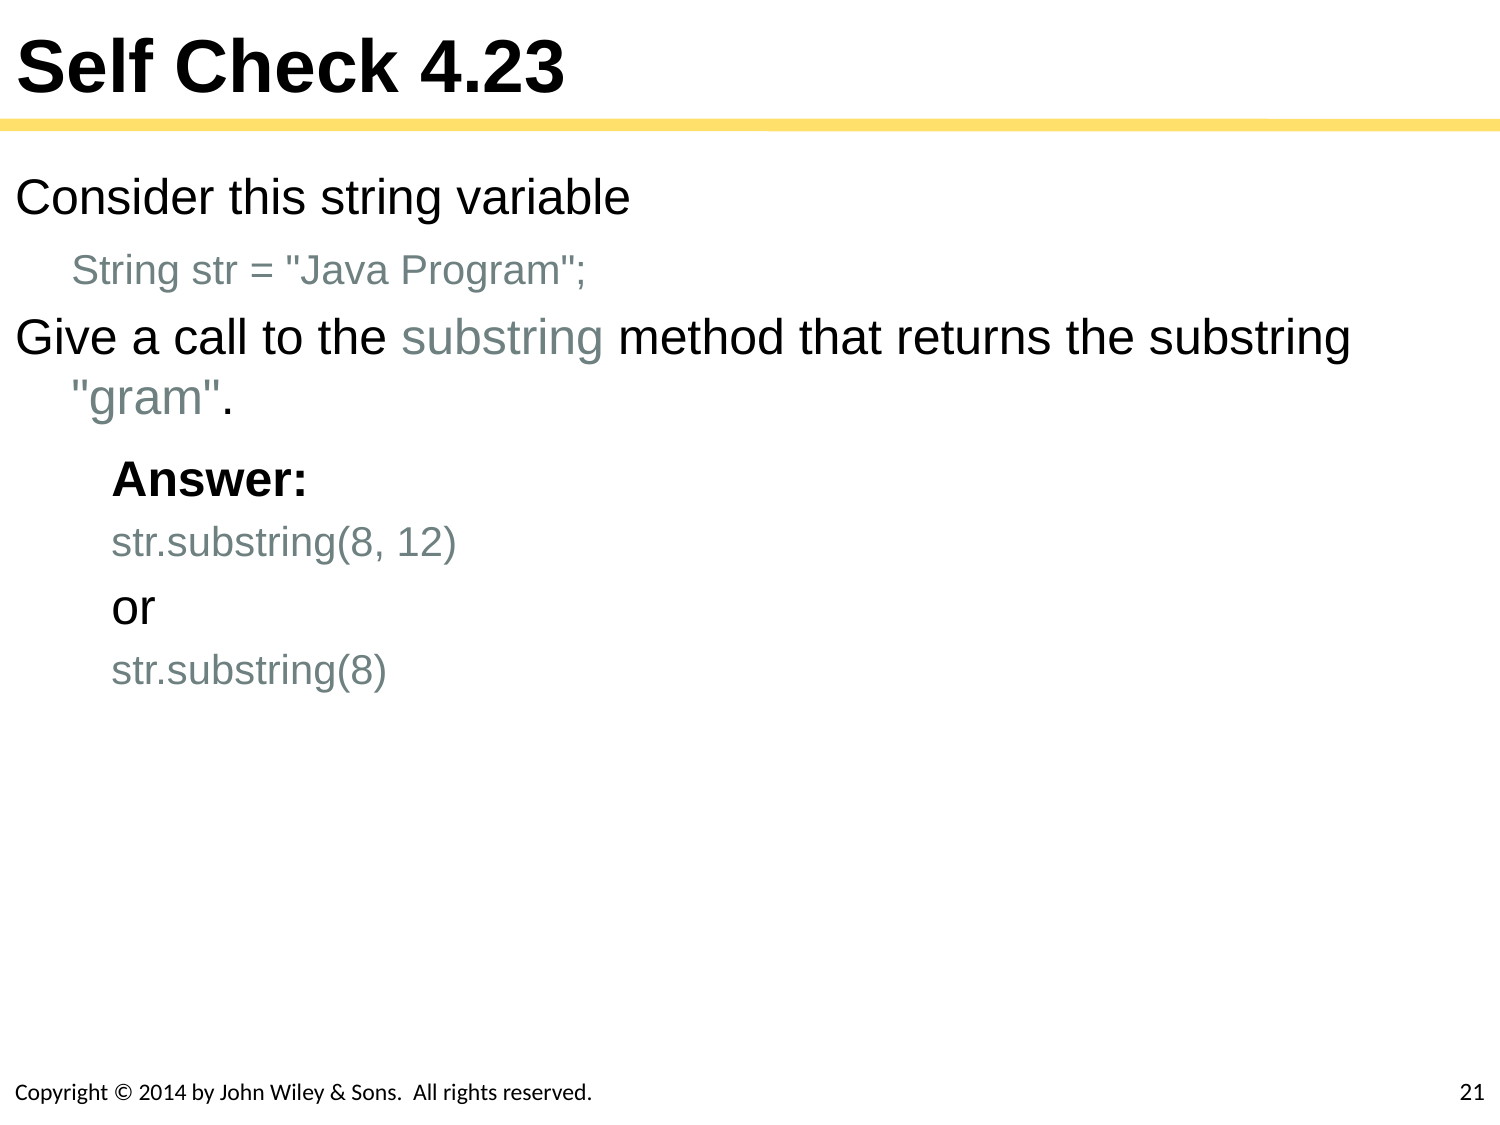

# Self Check 4.23
Consider this string variable
	String str = "Java Program";
Give a call to the substring method that returns the substring "gram".
Answer:
str.substring(8, 12)
or
str.substring(8)